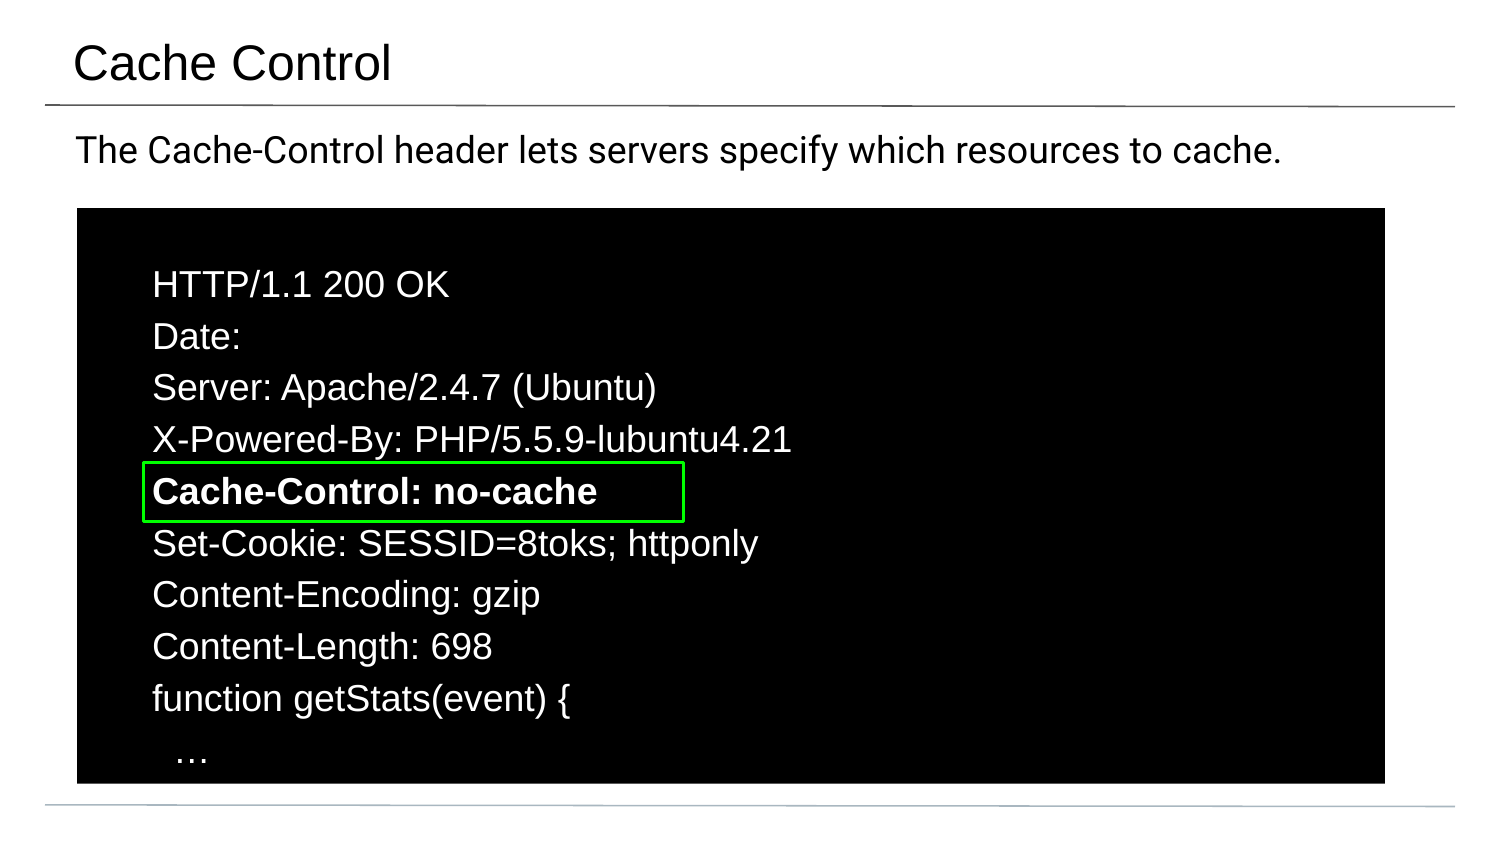

# Cache Control
The Cache-Control header lets servers specify which resources to cache.

HTTP/1.1 200 OK
Date:
Server: Apache/2.4.7 (Ubuntu)
X-Powered-By: PHP/5.5.9-lubuntu4.21
Cache-Control: no-cache
Set-Cookie: SESSID=8toks; httponly
Content-Encoding: gzip
Content-Length: 698
function getStats(event) {
  …